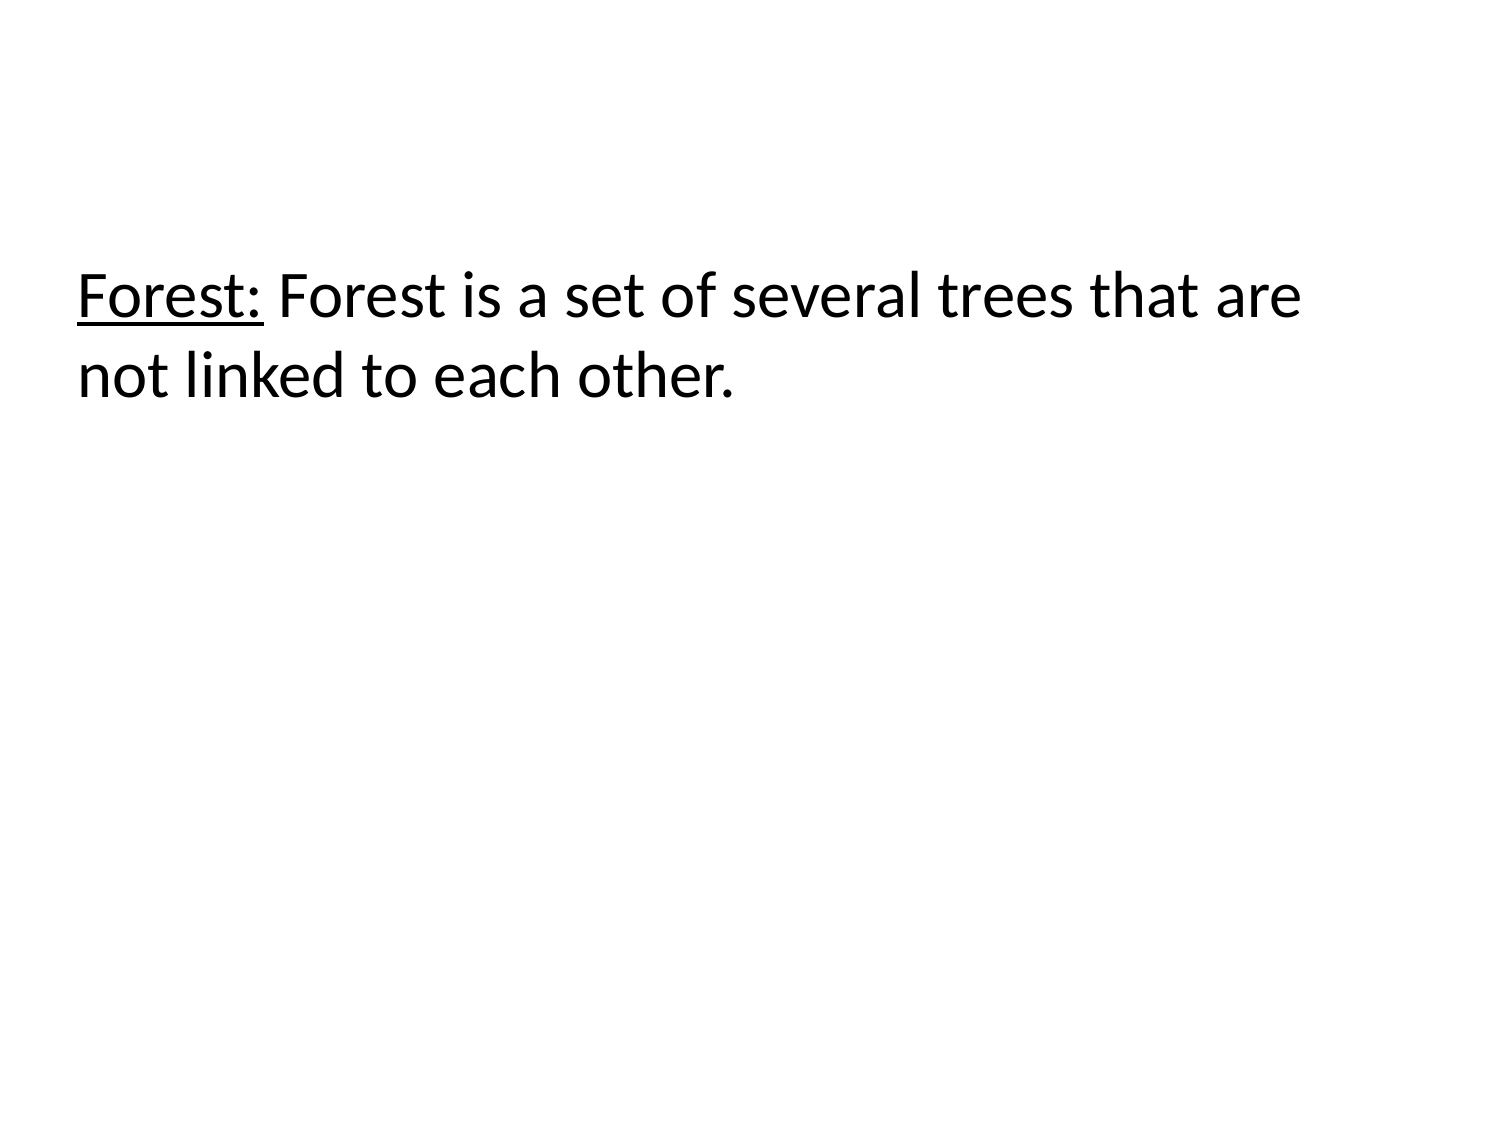

# Forest: Forest is a set of several trees that are not linked to each other.